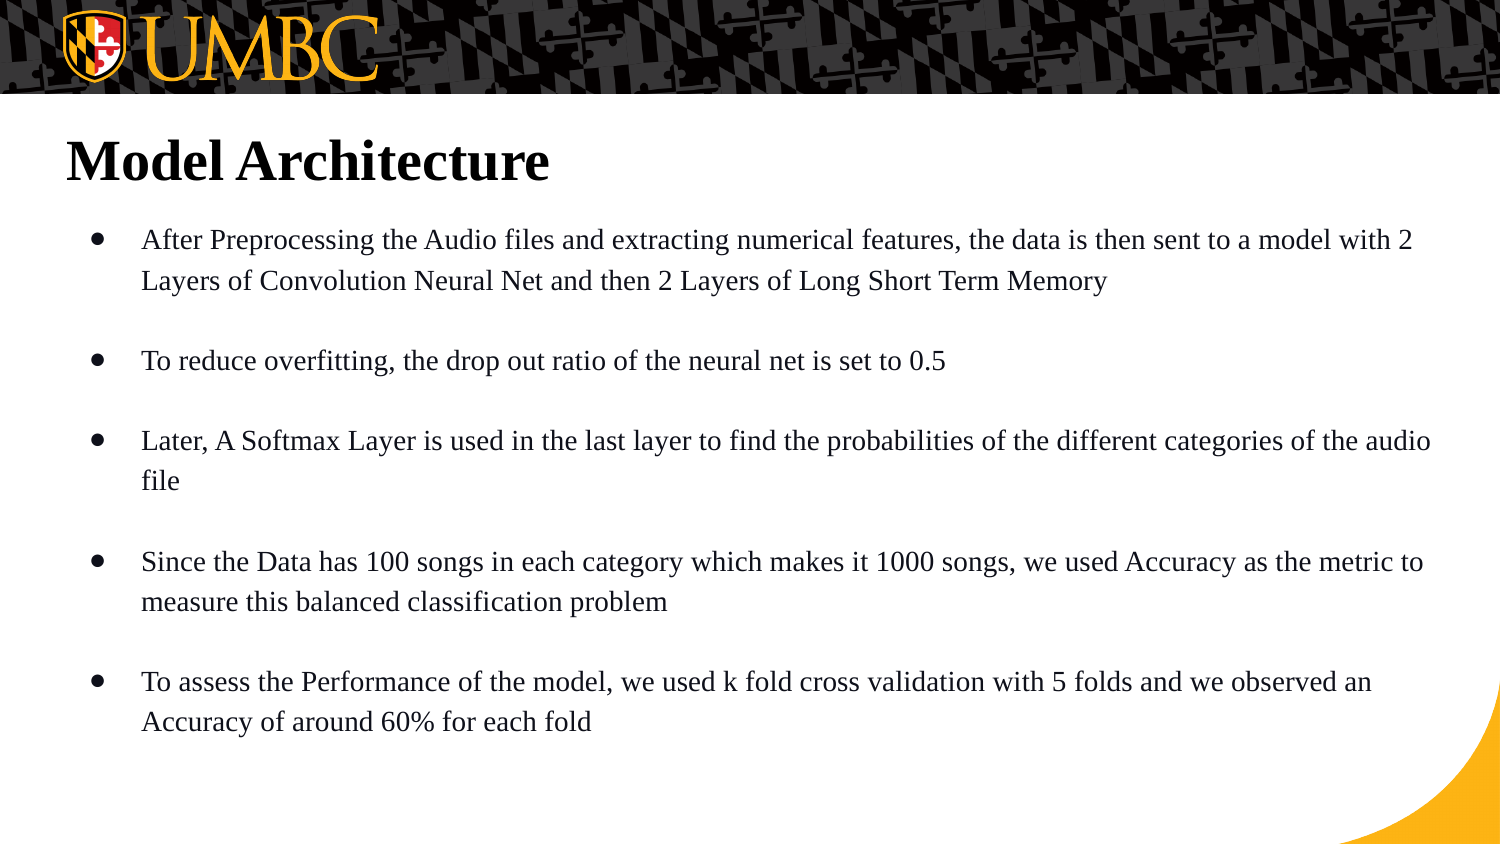

# Model Architecture
After Preprocessing the Audio files and extracting numerical features, the data is then sent to a model with 2 Layers of Convolution Neural Net and then 2 Layers of Long Short Term Memory

To reduce overfitting, the drop out ratio of the neural net is set to 0.5

Later, A Softmax Layer is used in the last layer to find the probabilities of the different categories of the audio file

Since the Data has 100 songs in each category which makes it 1000 songs, we used Accuracy as the metric to measure this balanced classification problem

To assess the Performance of the model, we used k fold cross validation with 5 folds and we observed an Accuracy of around 60% for each fold